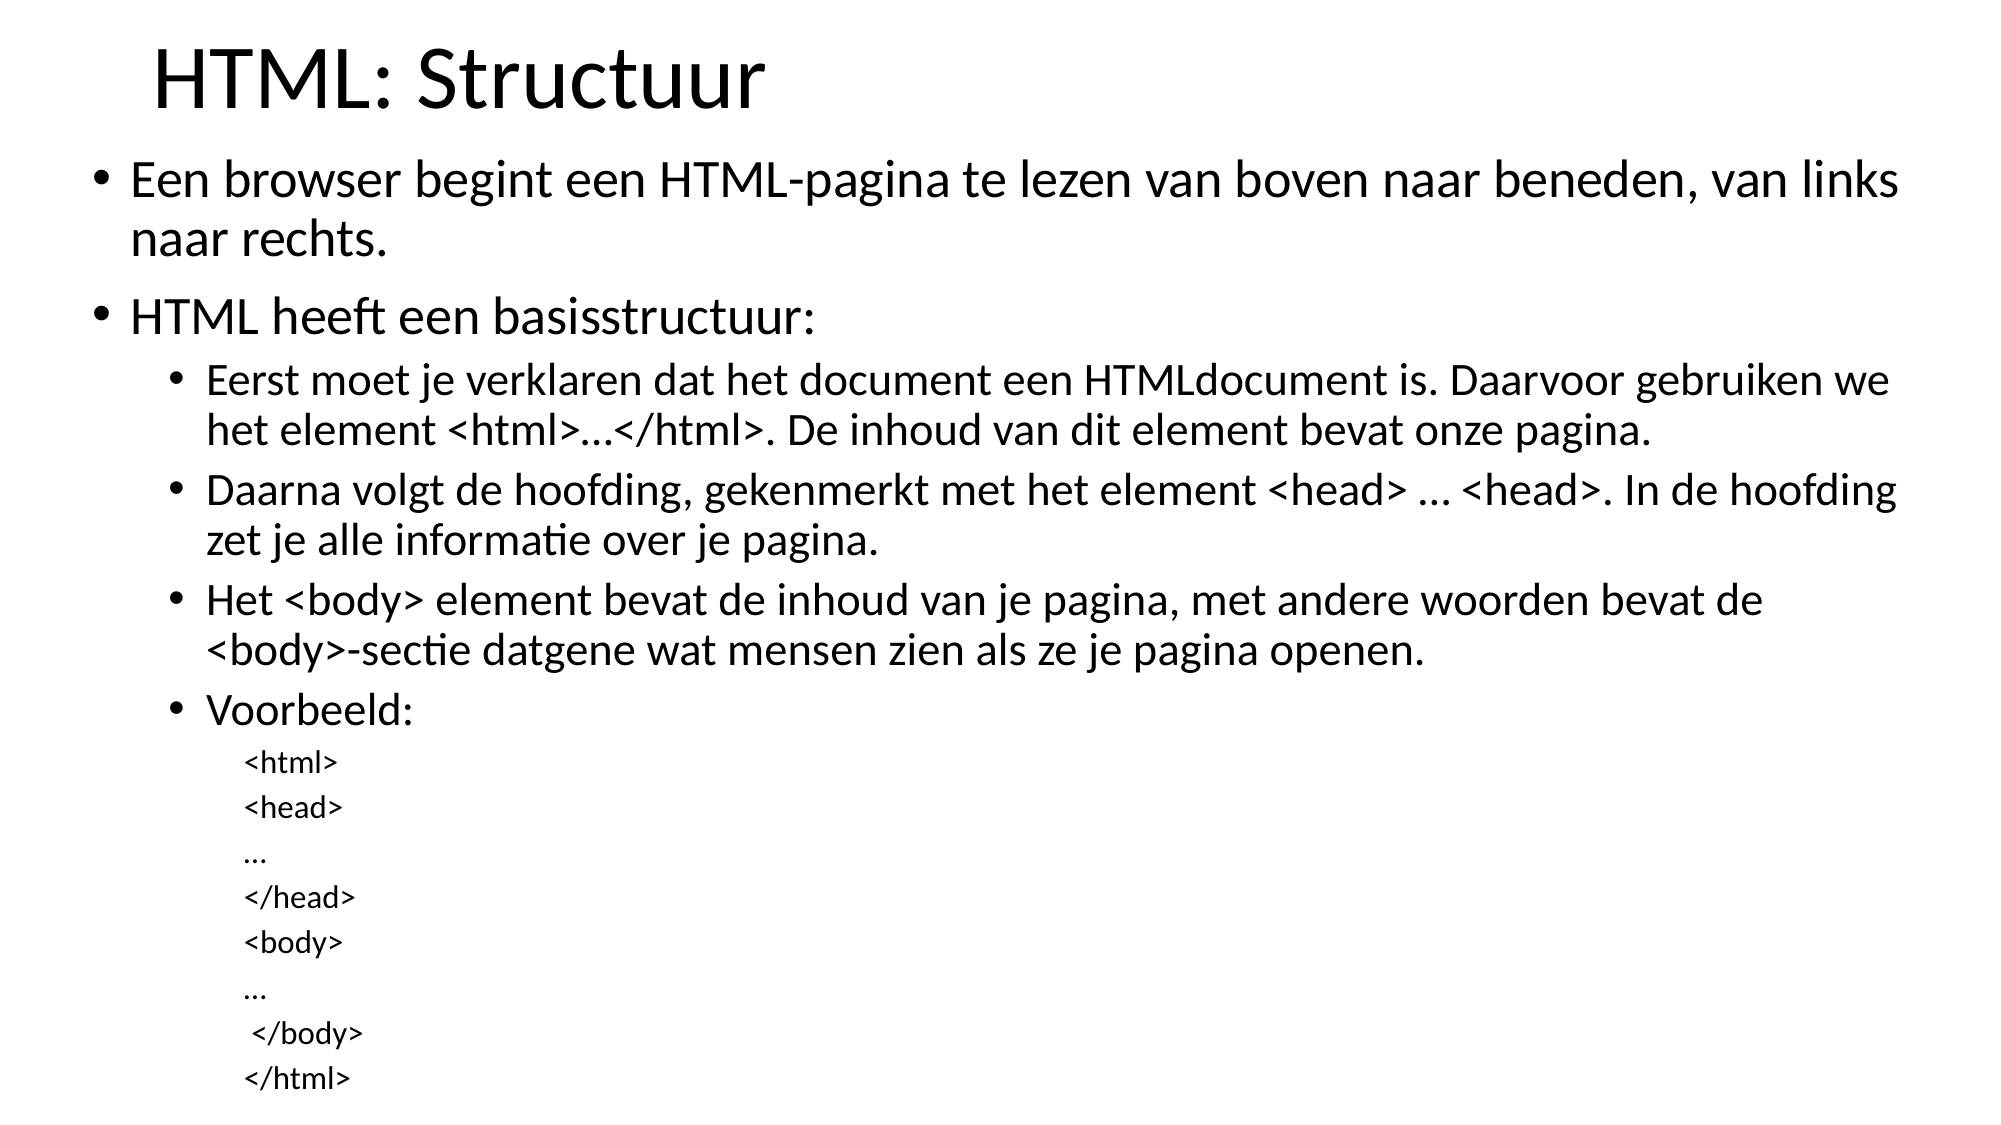

# HTML: Structuur
Een browser begint een HTML-pagina te lezen van boven naar beneden, van links naar rechts.
HTML heeft een basisstructuur:
Eerst moet je verklaren dat het document een HTMLdocument is. Daarvoor gebruiken we het element <html>…</html>. De inhoud van dit element bevat onze pagina.
Daarna volgt de hoofding, gekenmerkt met het element <head> … <head>. In de hoofding zet je alle informatie over je pagina.
Het <body> element bevat de inhoud van je pagina, met andere woorden bevat de <body>-sectie datgene wat mensen zien als ze je pagina openen.
Voorbeeld:
<html>
	<head>
	…
	</head>
	<body>
	…
	 </body>
</html>